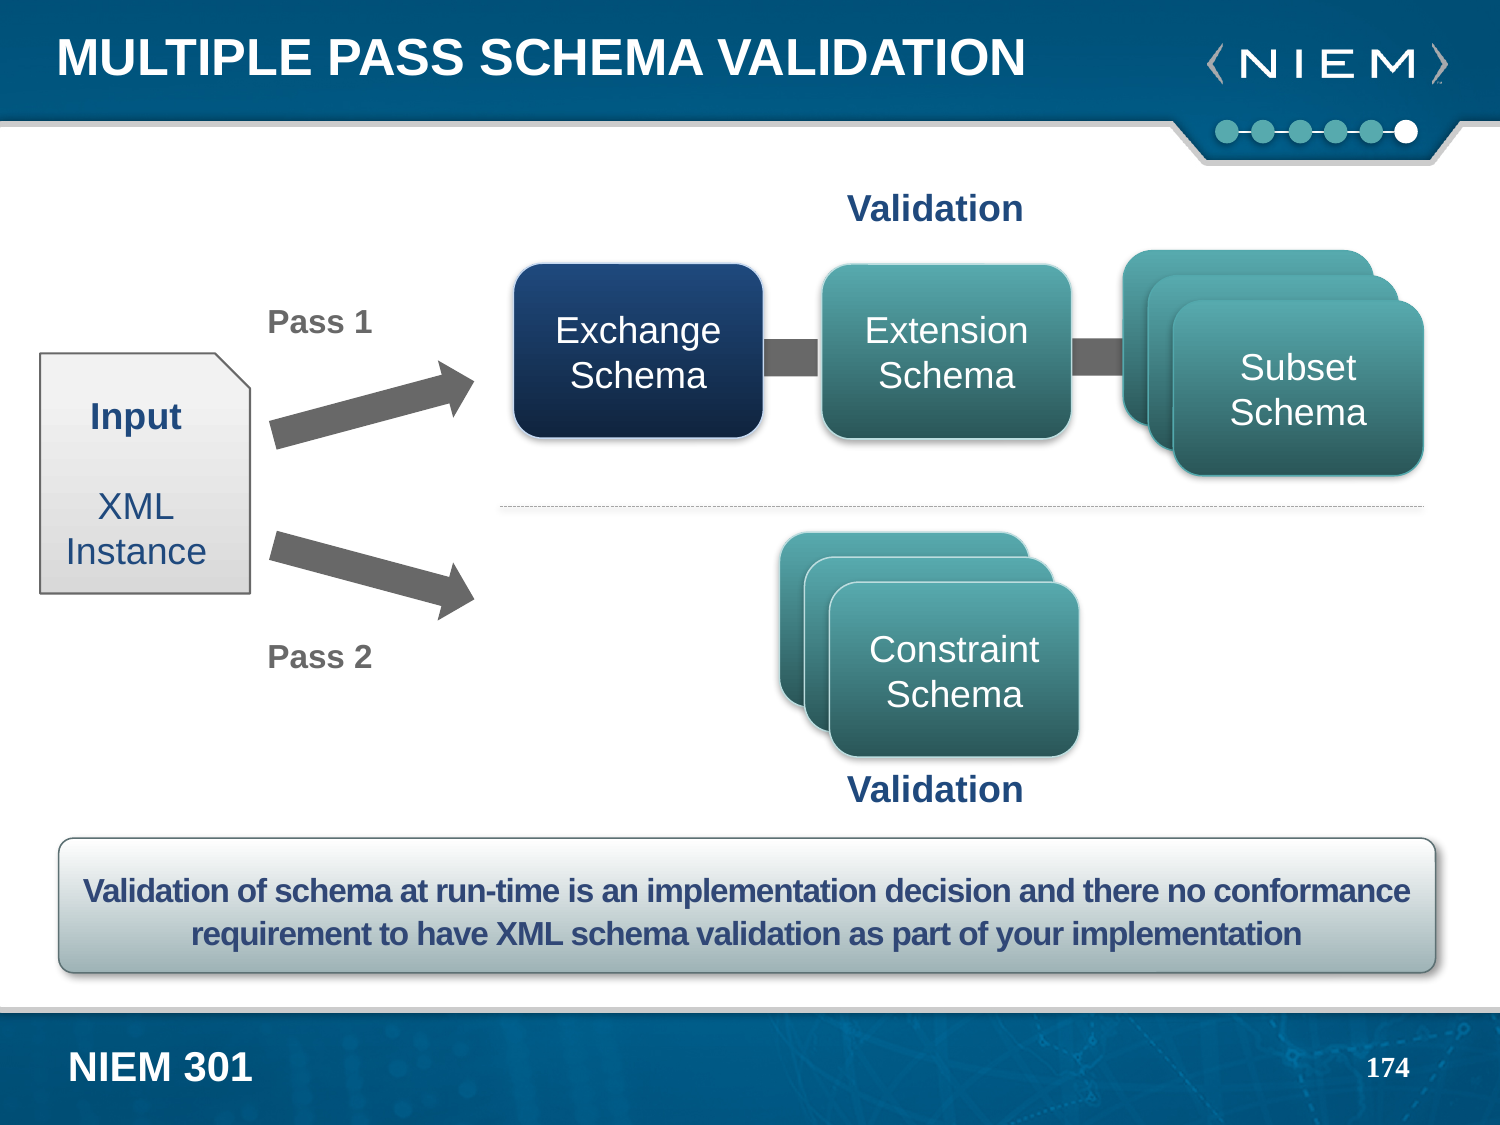

# Multiple Pass Schema Validation

Validation
Subset Schema
Subset Schema
Subset Schema
Exchange Schema
Extension Schema
Pass 1

Input

XML
Instance

Subset Schema
Subset Schema
Constraint Schema

Pass 2
Validation
Validation of schema at run-time is an implementation decision and there no conformance requirement to have XML schema validation as part of your implementation
174